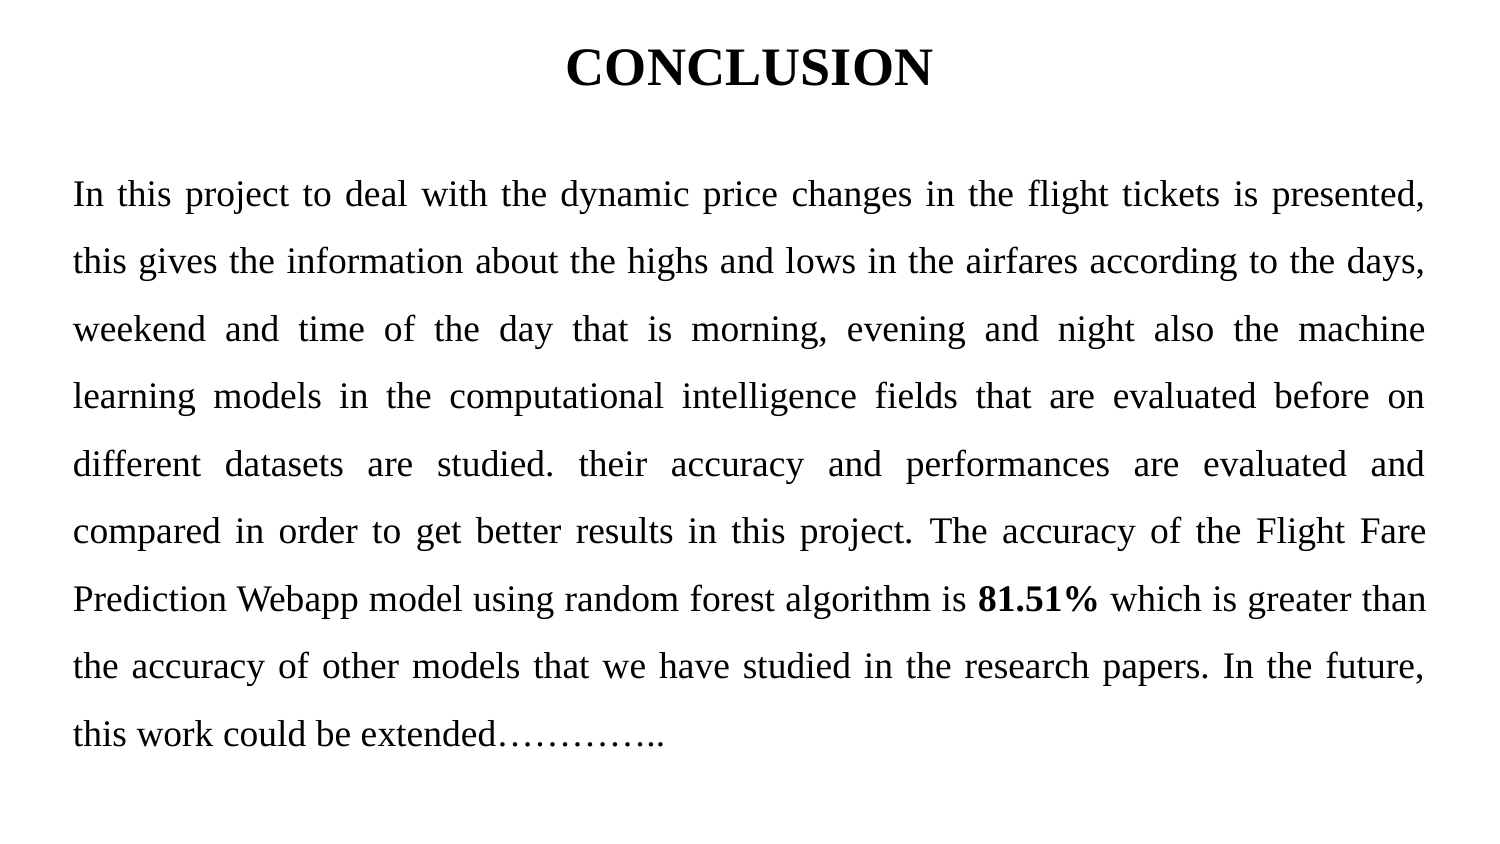

CONCLUSION
In this project to deal with the dynamic price changes in the flight tickets is presented, this gives the information about the highs and lows in the airfares according to the days, weekend and time of the day that is morning, evening and night also the machine learning models in the computational intelligence fields that are evaluated before on different datasets are studied. their accuracy and performances are evaluated and compared in order to get better results in this project. The accuracy of the Flight Fare Prediction Webapp model using random forest algorithm is 81.51% which is greater than the accuracy of other models that we have studied in the research papers. In the future, this work could be extended…………..